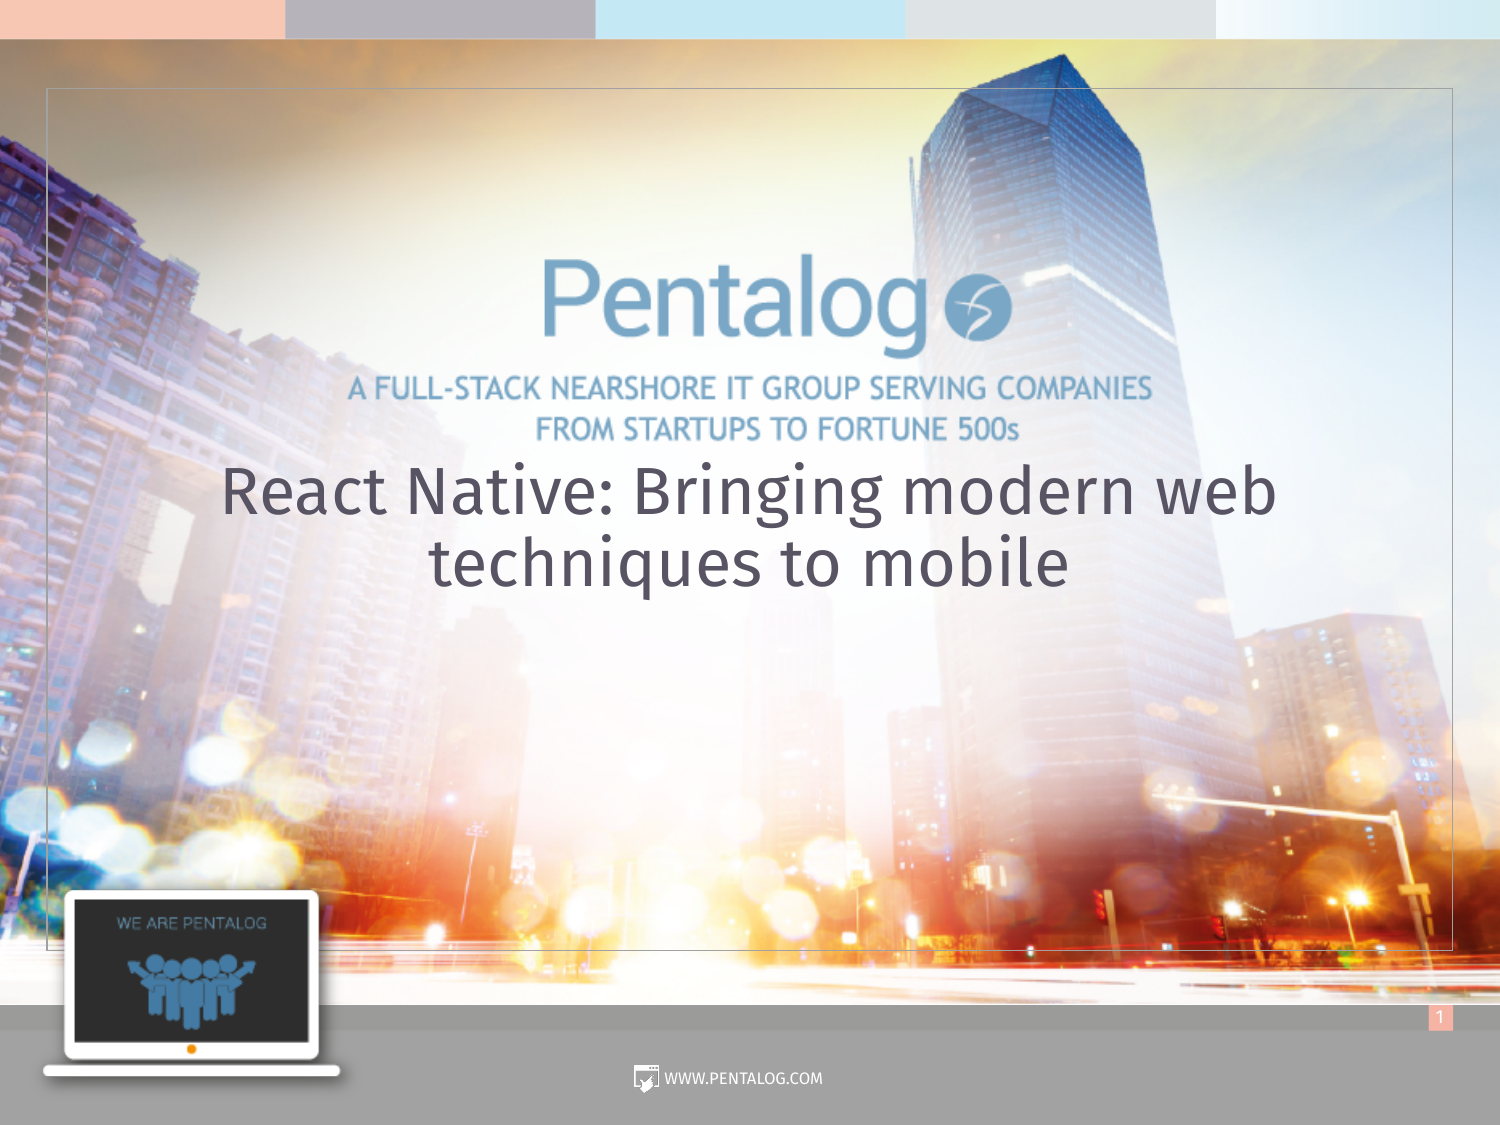

# React Native: Bringing modern web techniques to mobile